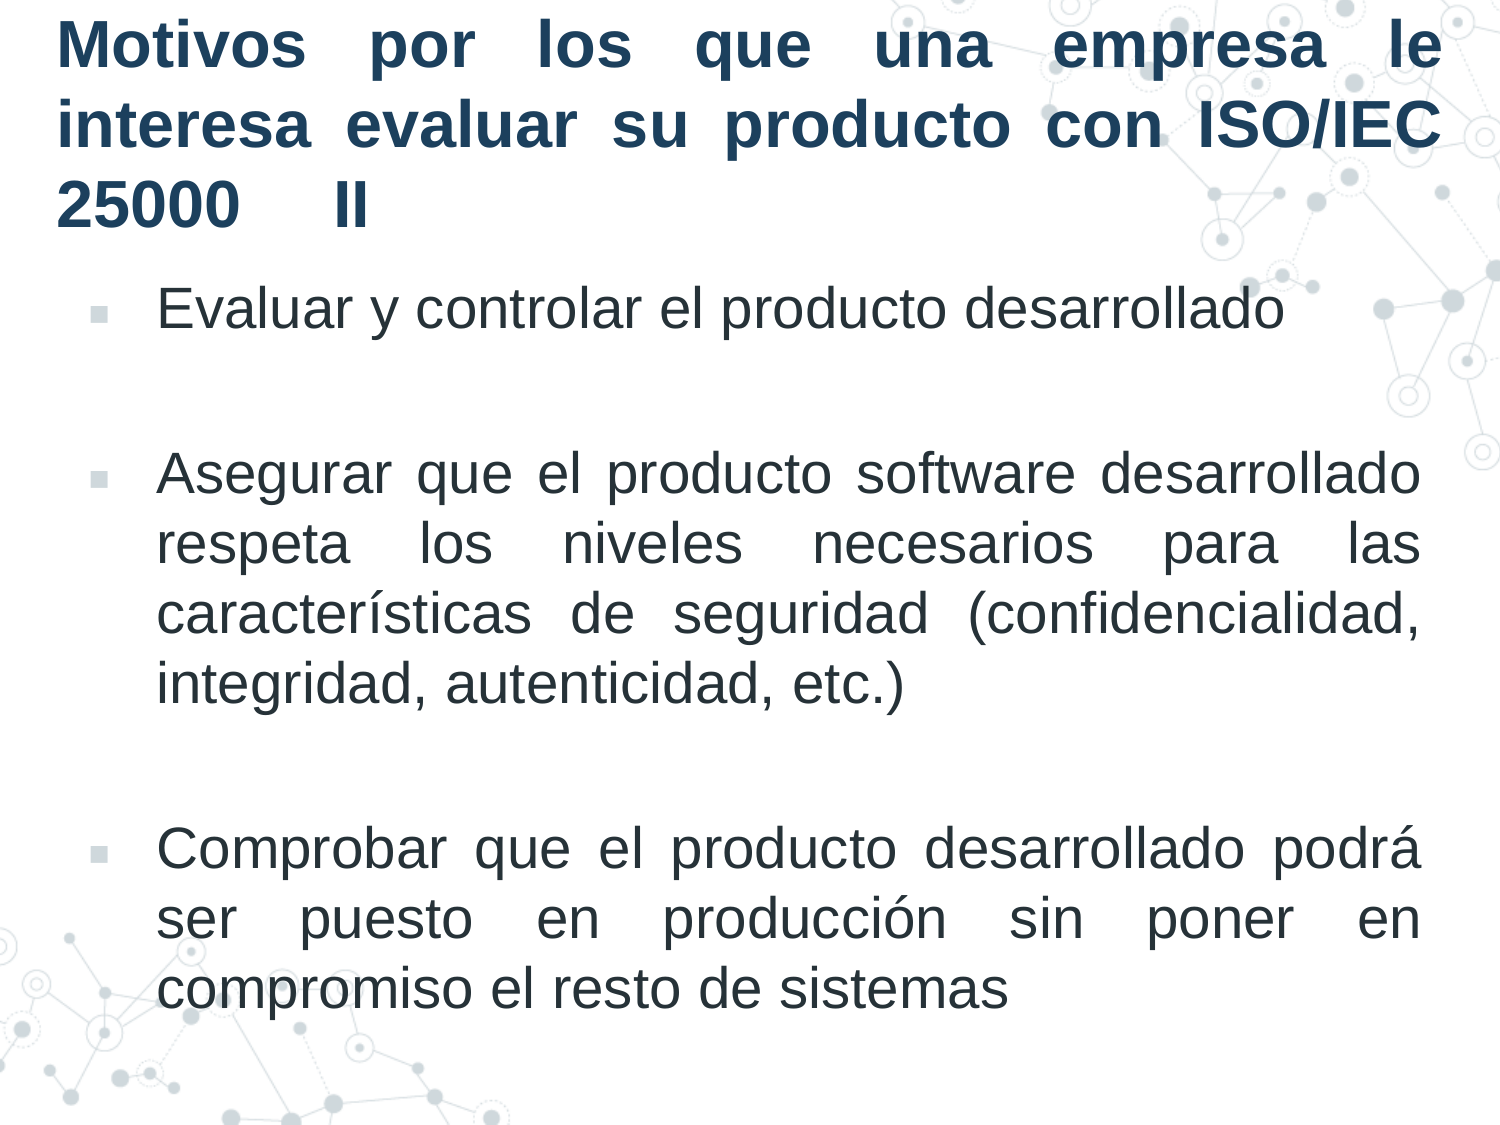

# Motivos por los que una empresa le interesa evaluar su producto con ISO/IEC 25000     II
Evaluar y controlar el producto desarrollado

Asegurar que el producto software desarrollado respeta los niveles necesarios para las características de seguridad (confidencialidad, integridad, autenticidad, etc.)

Comprobar que el producto desarrollado podrá ser puesto en producción sin poner en compromiso el resto de sistemas